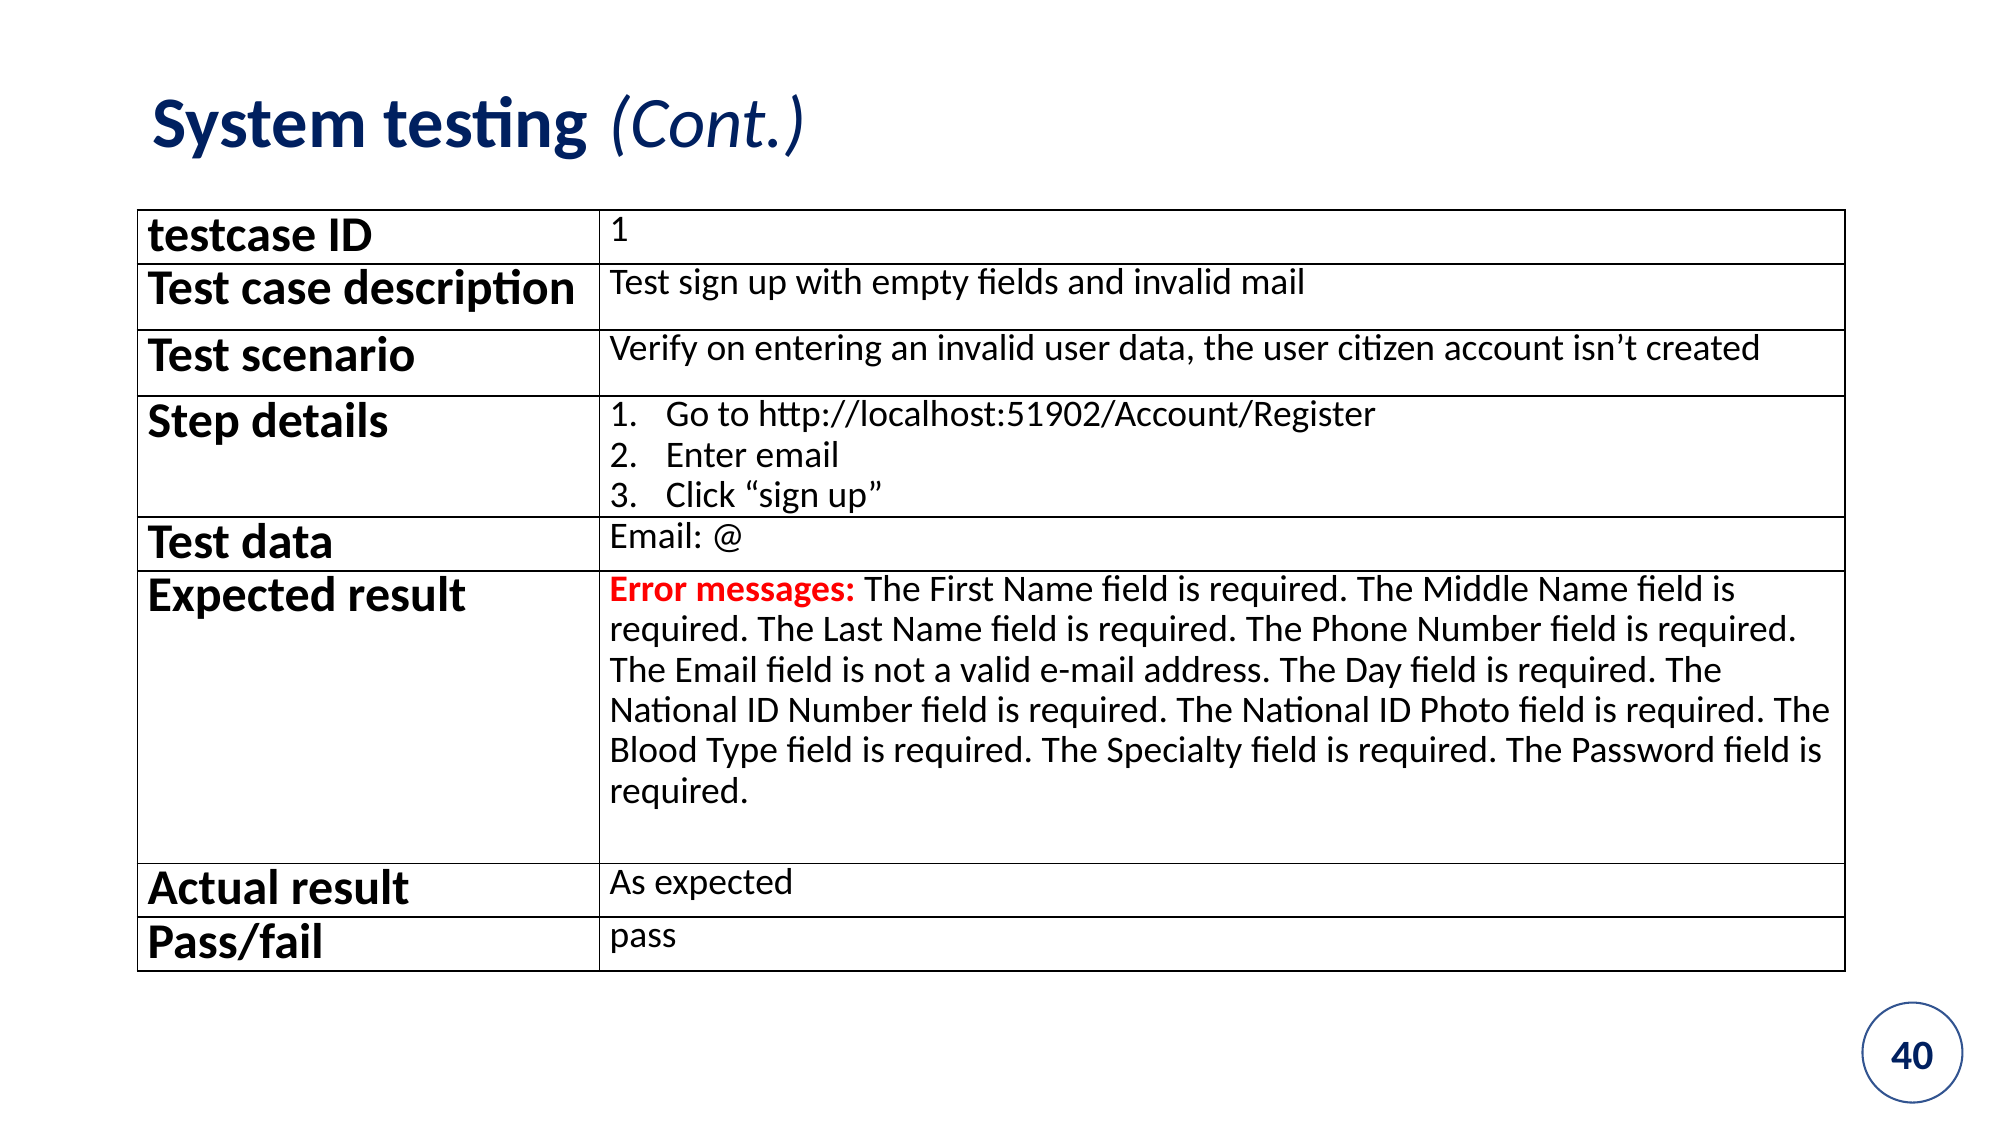

System testing (Cont.)
| testcase ID | 1 |
| --- | --- |
| Test case description | Test sign up with empty fields and invalid mail |
| Test scenario | Verify on entering an invalid user data, the user citizen account isn’t created |
| Step details | Go to http://localhost:51902/Account/Register Enter email Click “sign up” |
| Test data | Email: @ |
| Expected result | Error messages: The First Name field is required. The Middle Name field is required. The Last Name field is required. The Phone Number field is required. The Email field is not a valid e-mail address. The Day field is required. The National ID Number field is required. The National ID Photo field is required. The Blood Type field is required. The Specialty field is required. The Password field is required. |
| Actual result | As expected |
| Pass/fail | pass |
Sample test case

40